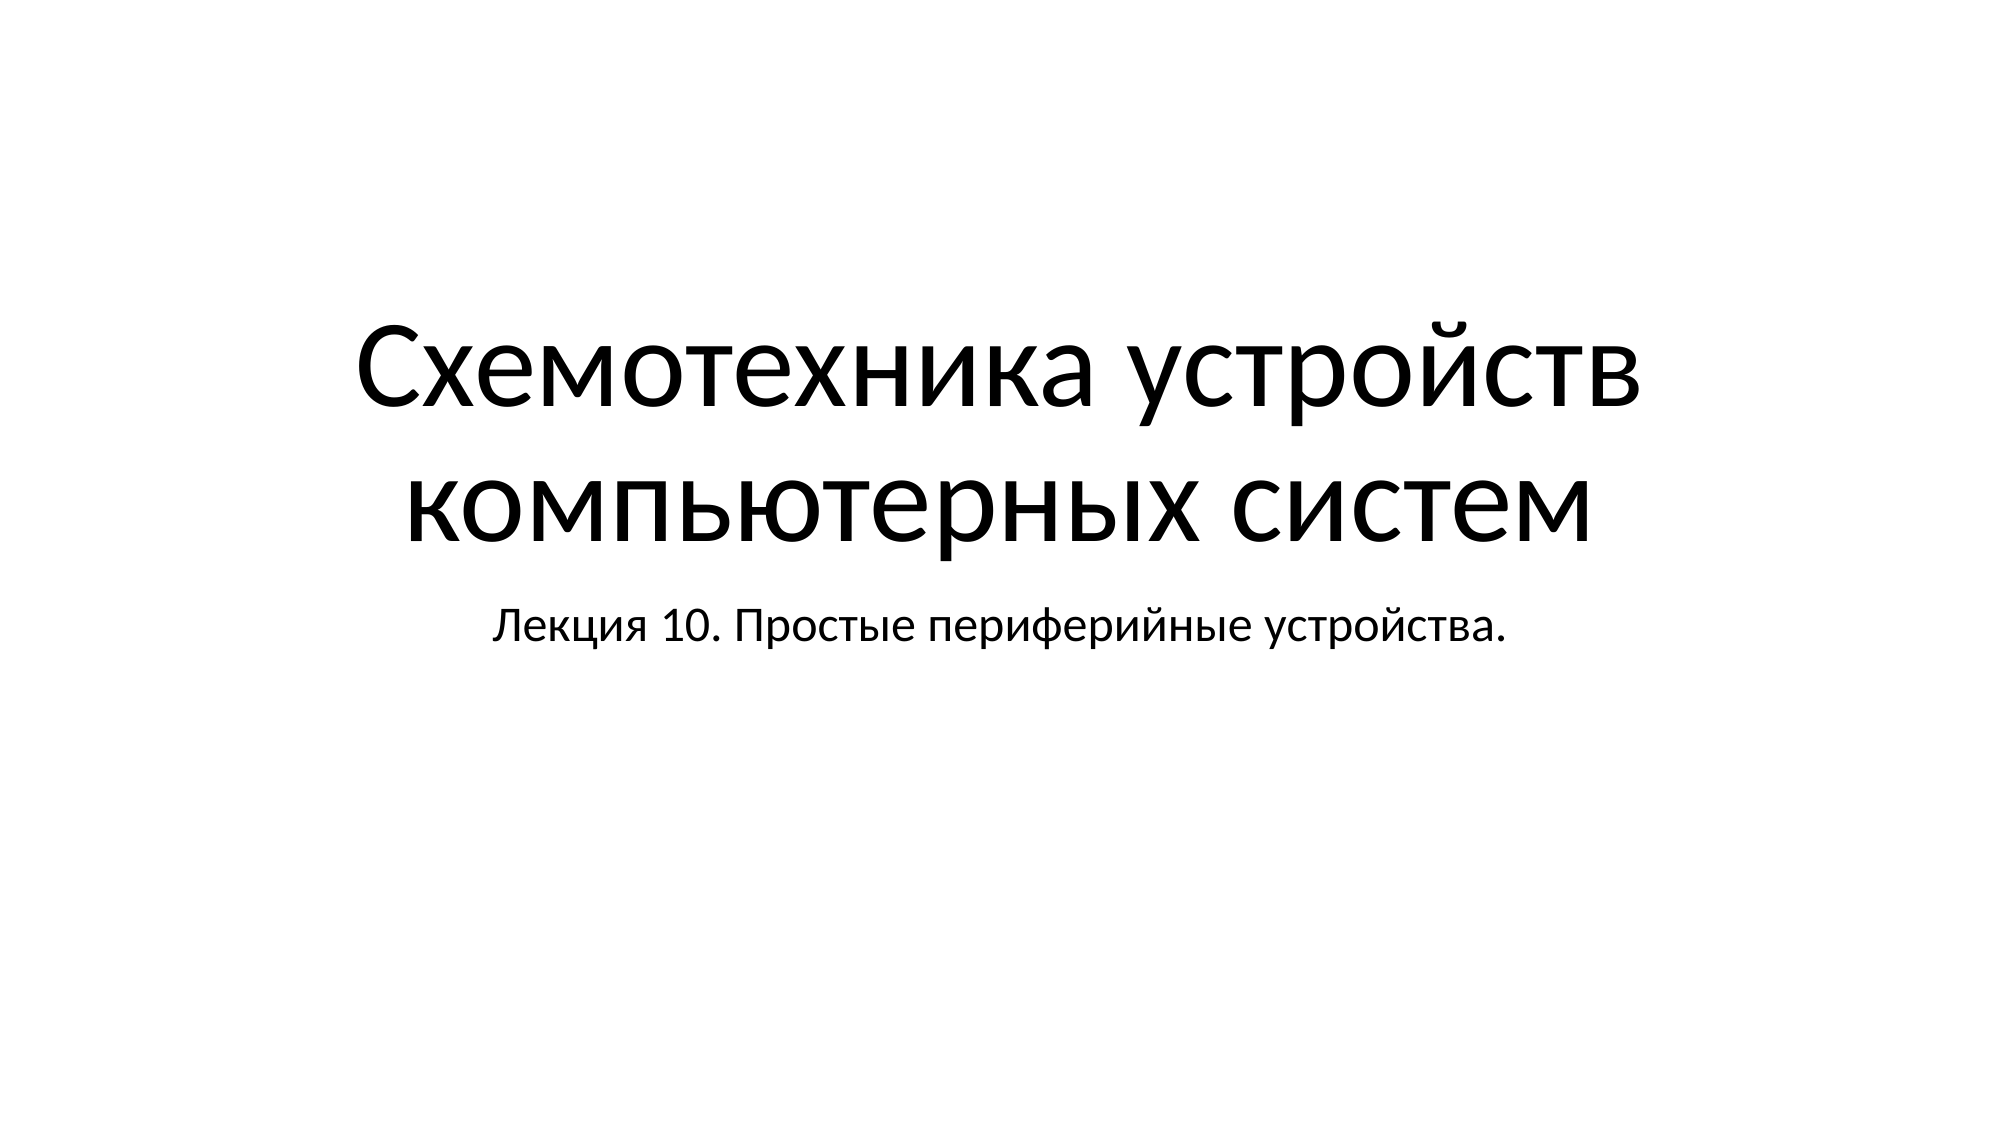

# Схемотехника устройств компьютерных систем
Лекция 10. Простые периферийные устройства.